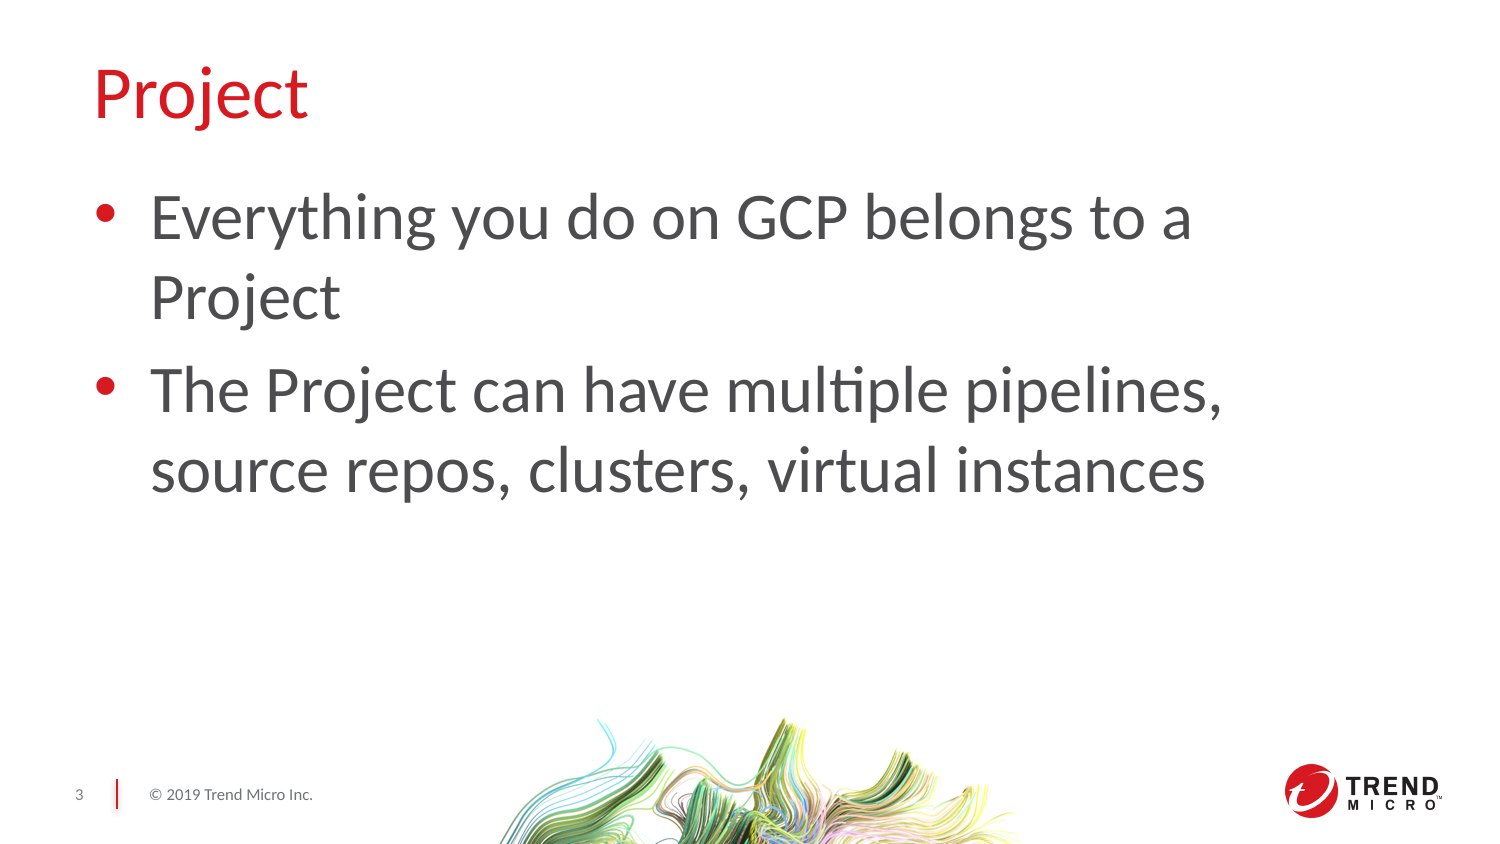

# Project
Everything you do on GCP belongs to a Project
The Project can have multiple pipelines, source repos, clusters, virtual instances